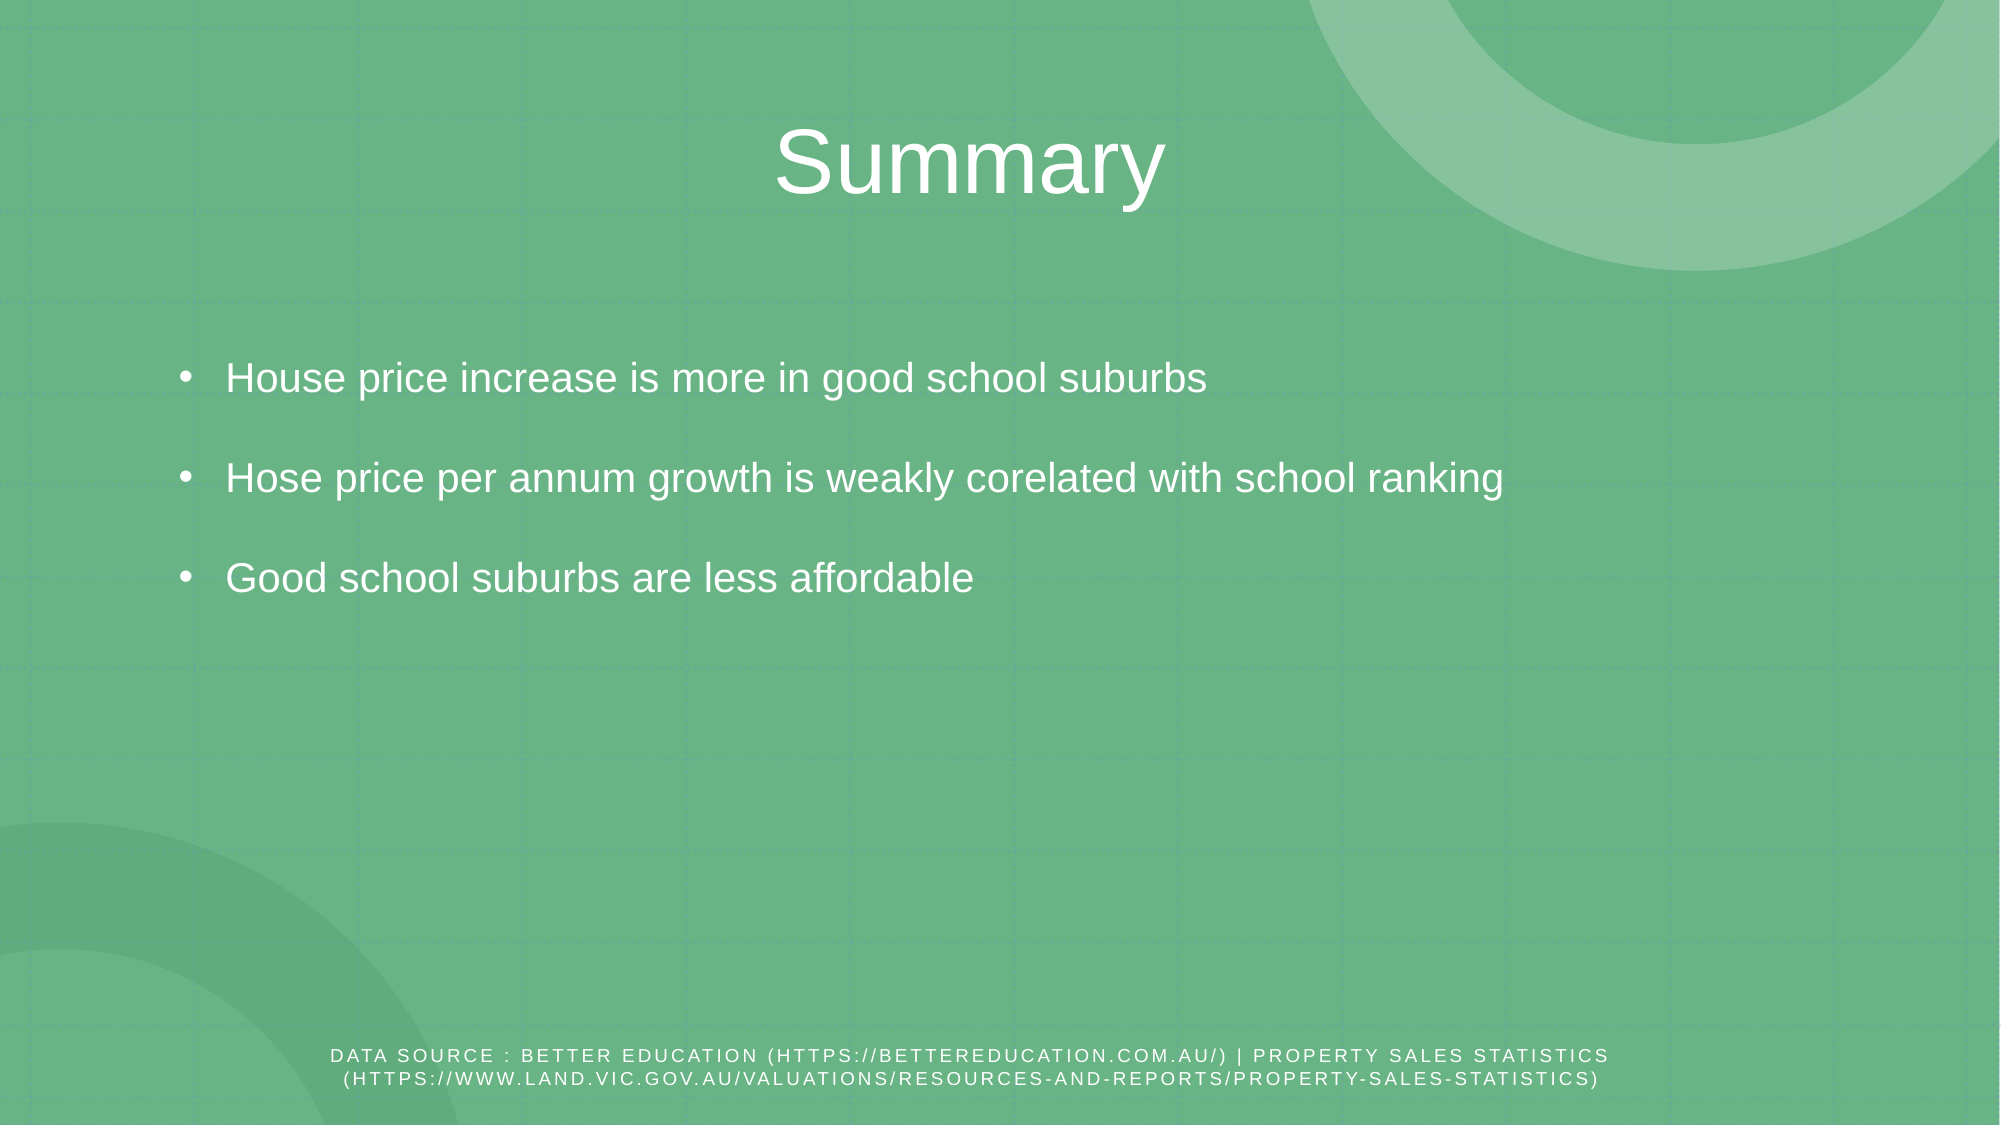

# Summary

House price increase is more in good school suburbs

Hose price per annum growth is weakly corelated with school ranking

Good school suburbs are less affordable
Data Source : Better Education (https://bettereducation.com.au/) | Property Sales Statistics (https://www.land.vic.gov.au/valuations/resources-and-reports/property-sales-statistics)